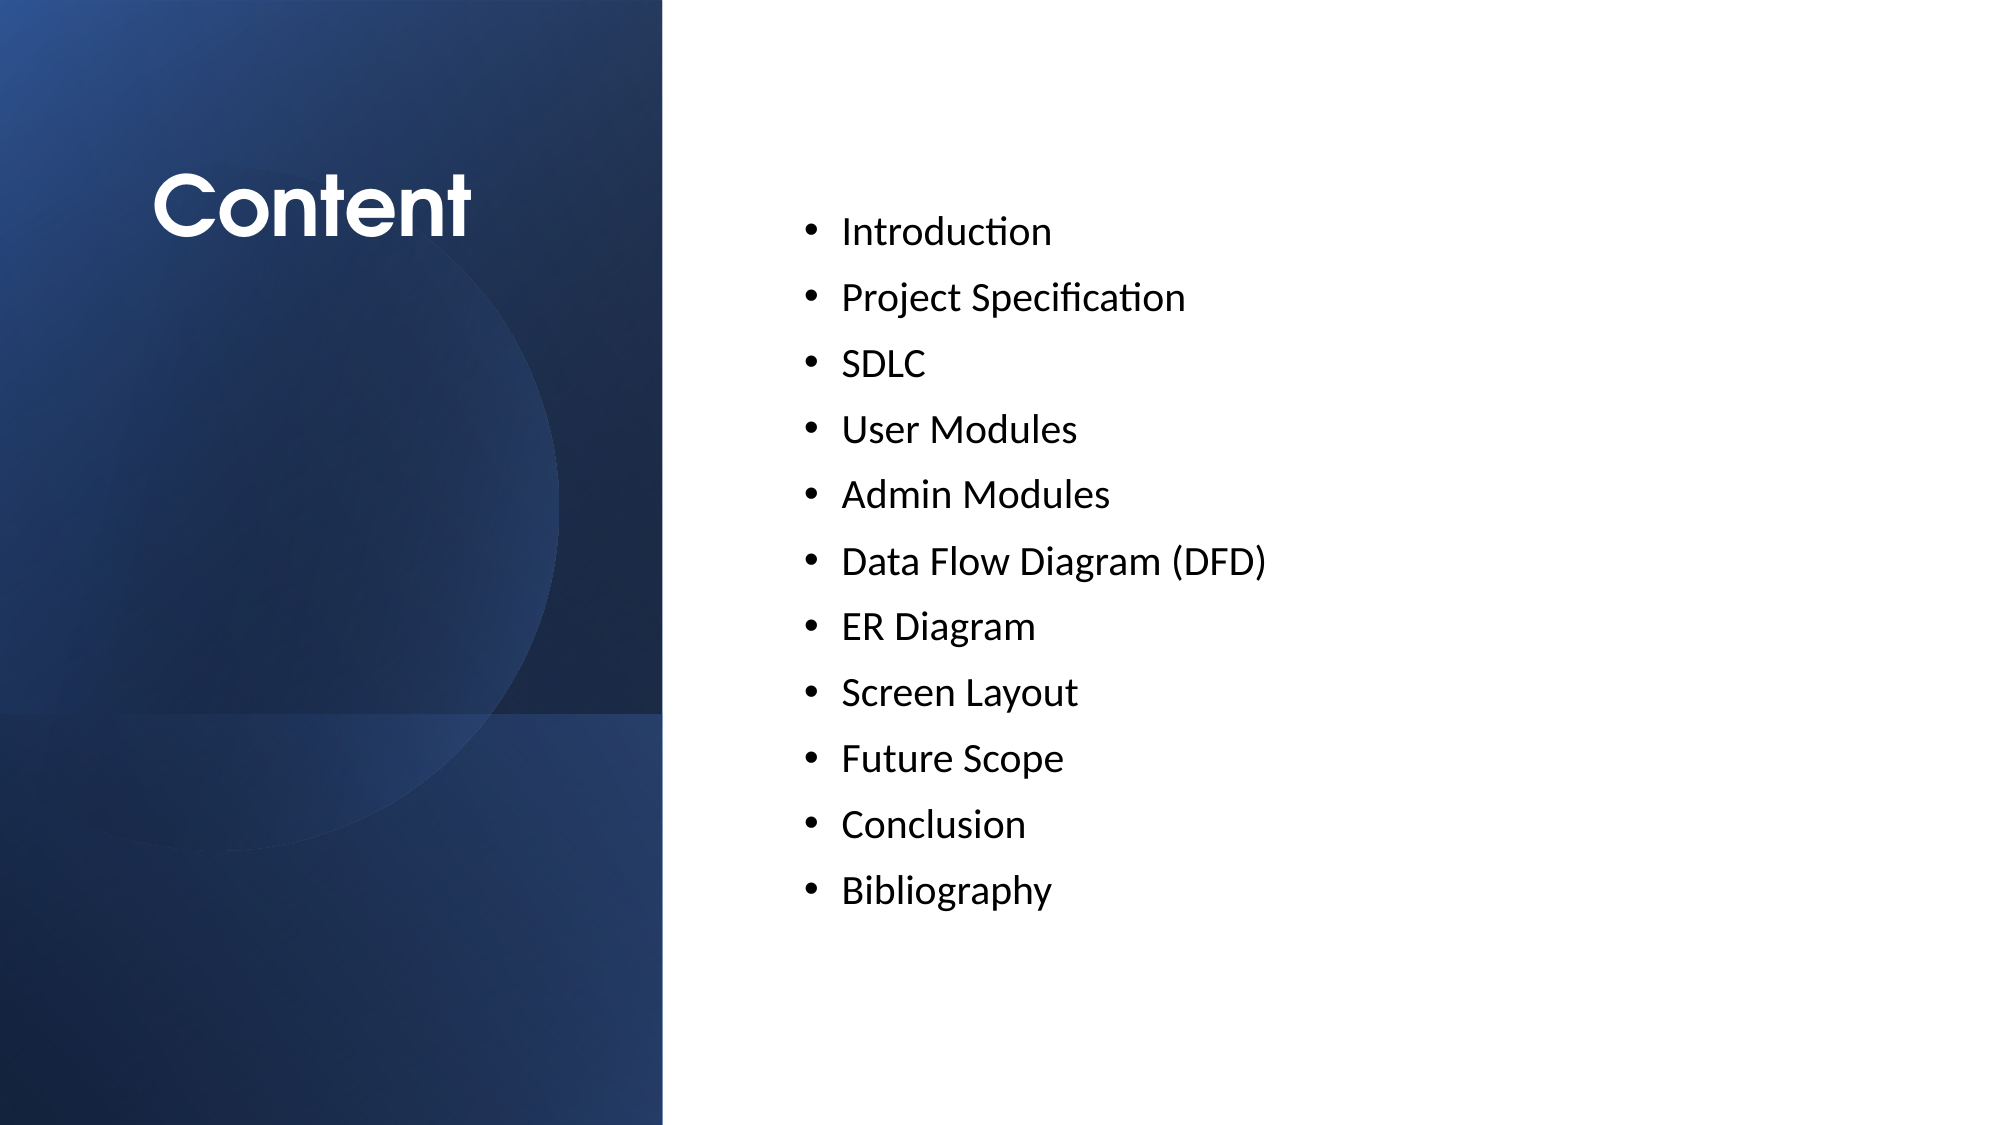

Content
Introduction
Project Specification
SDLC
User Modules
Admin Modules
Data Flow Diagram (DFD)
ER Diagram
Screen Layout
Future Scope
Conclusion
Bibliography